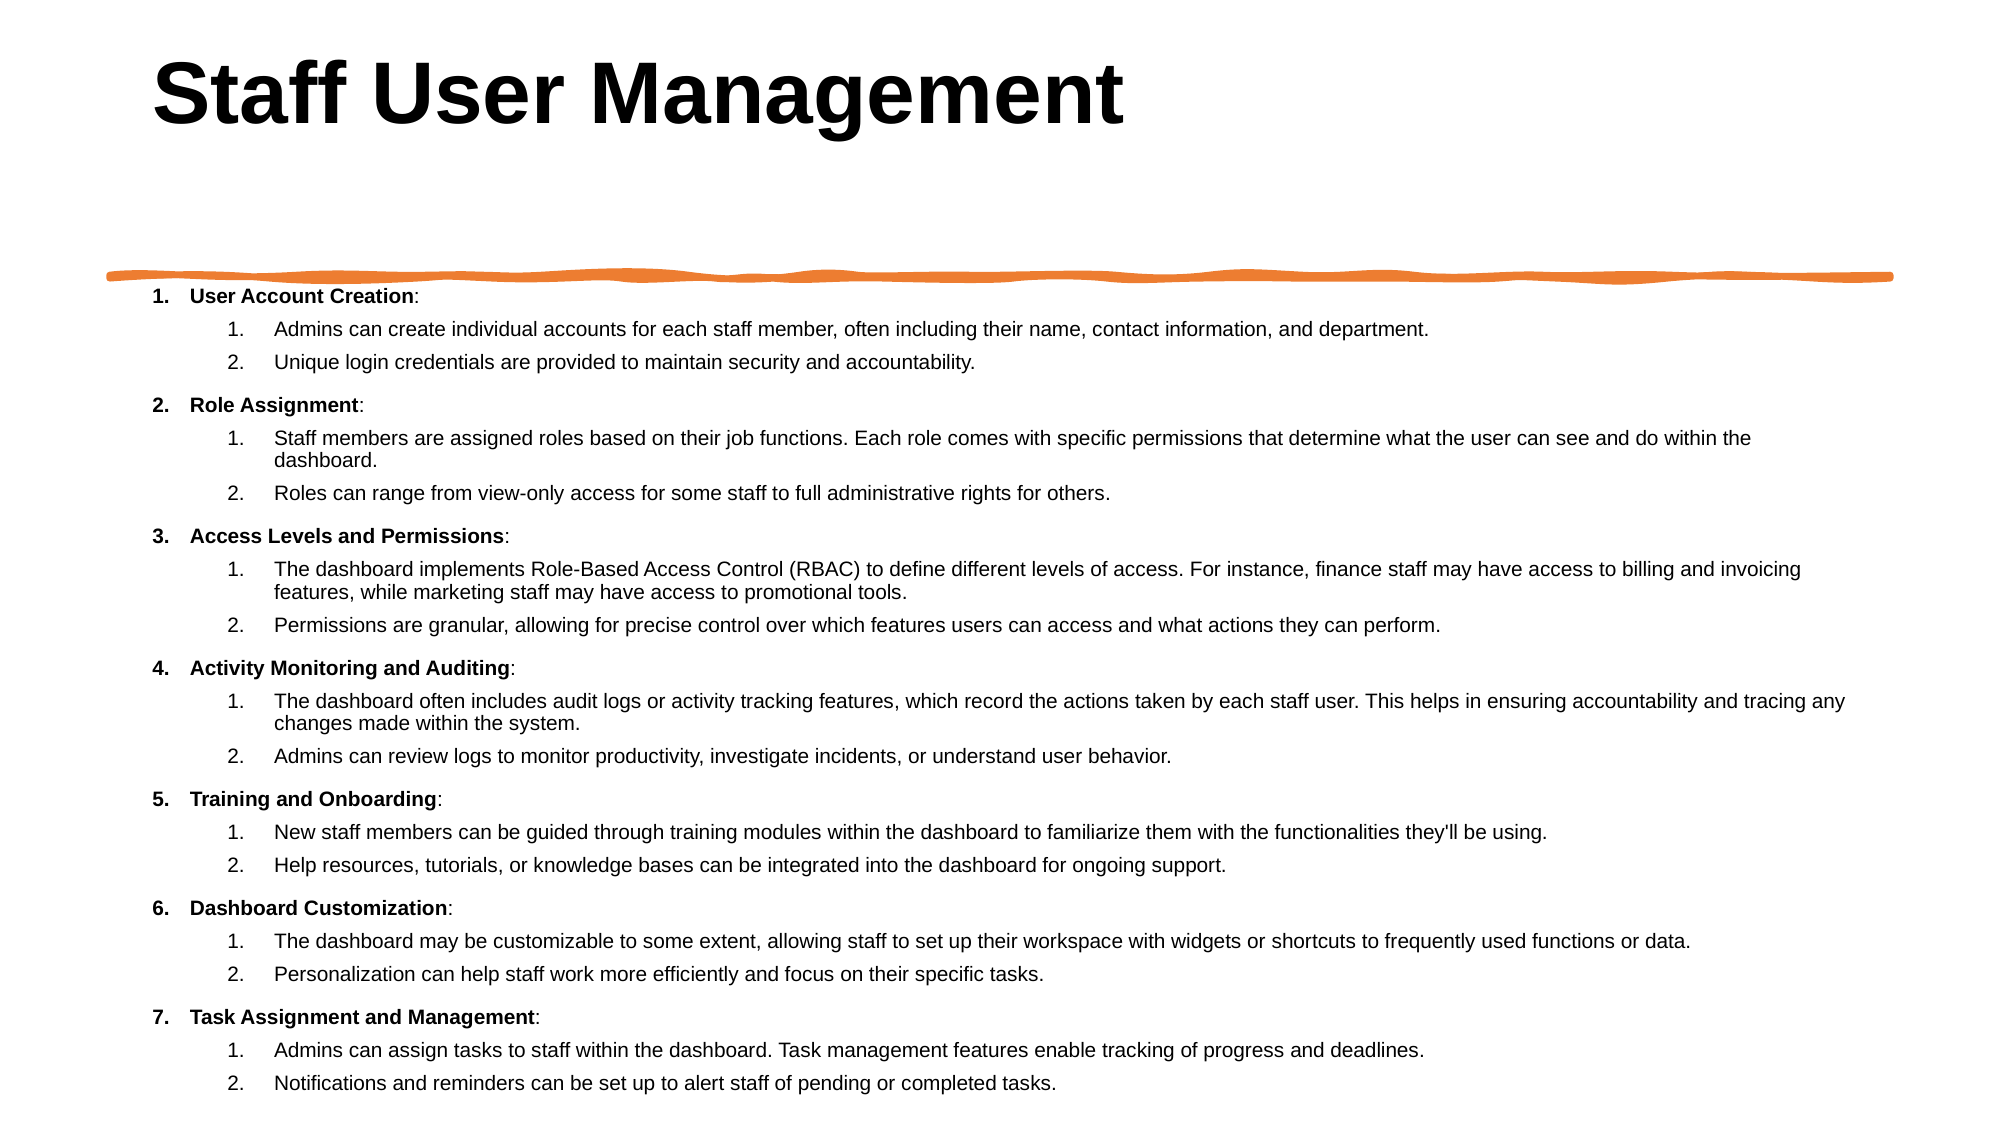

# Staff User Management

User Account Creation:
Admins can create individual accounts for each staff member, often including their name, contact information, and department.
Unique login credentials are provided to maintain security and accountability.
Role Assignment:
Staff members are assigned roles based on their job functions. Each role comes with specific permissions that determine what the user can see and do within the dashboard.
Roles can range from view-only access for some staff to full administrative rights for others.
Access Levels and Permissions:
The dashboard implements Role-Based Access Control (RBAC) to define different levels of access. For instance, finance staff may have access to billing and invoicing features, while marketing staff may have access to promotional tools.
Permissions are granular, allowing for precise control over which features users can access and what actions they can perform.
Activity Monitoring and Auditing:
The dashboard often includes audit logs or activity tracking features, which record the actions taken by each staff user. This helps in ensuring accountability and tracing any changes made within the system.
Admins can review logs to monitor productivity, investigate incidents, or understand user behavior.
Training and Onboarding:
New staff members can be guided through training modules within the dashboard to familiarize them with the functionalities they'll be using.
Help resources, tutorials, or knowledge bases can be integrated into the dashboard for ongoing support.
Dashboard Customization:
The dashboard may be customizable to some extent, allowing staff to set up their workspace with widgets or shortcuts to frequently used functions or data.
Personalization can help staff work more efficiently and focus on their specific tasks.
Task Assignment and Management:
Admins can assign tasks to staff within the dashboard. Task management features enable tracking of progress and deadlines.
Notifications and reminders can be set up to alert staff of pending or completed tasks.